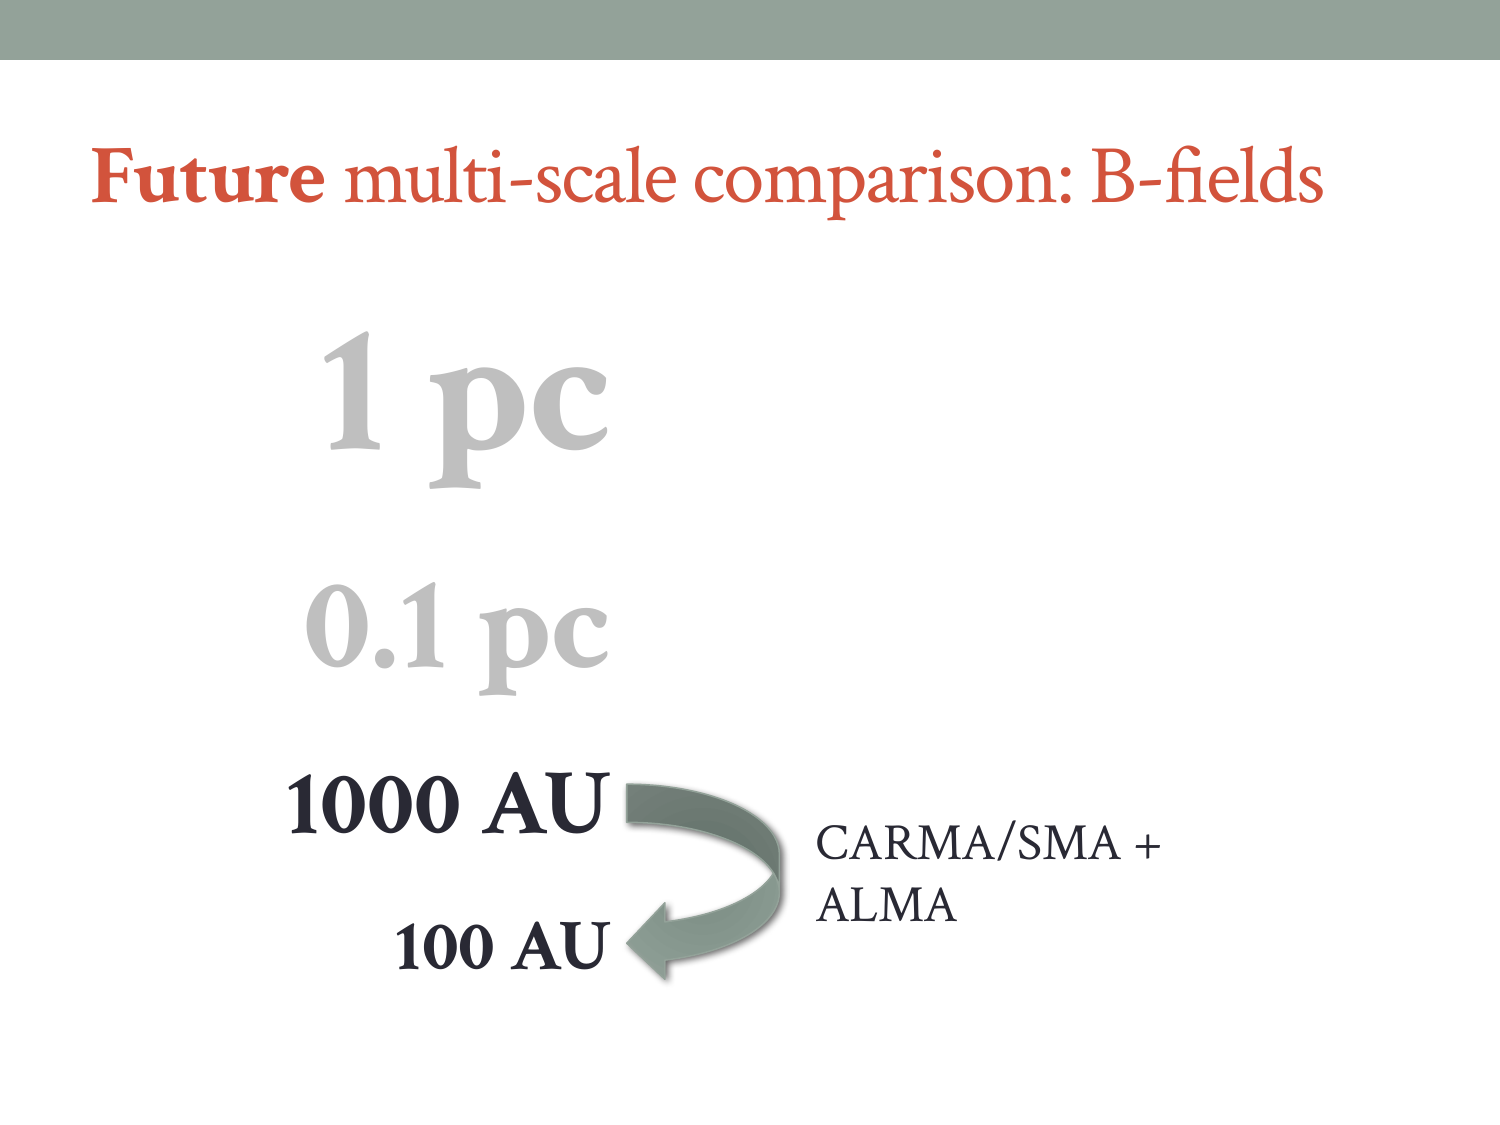

# Future multi-scale comparison: B-fields
1 pc

0.1 pc

1000 AU

100 AU

CARMA/SMA +
ALMA